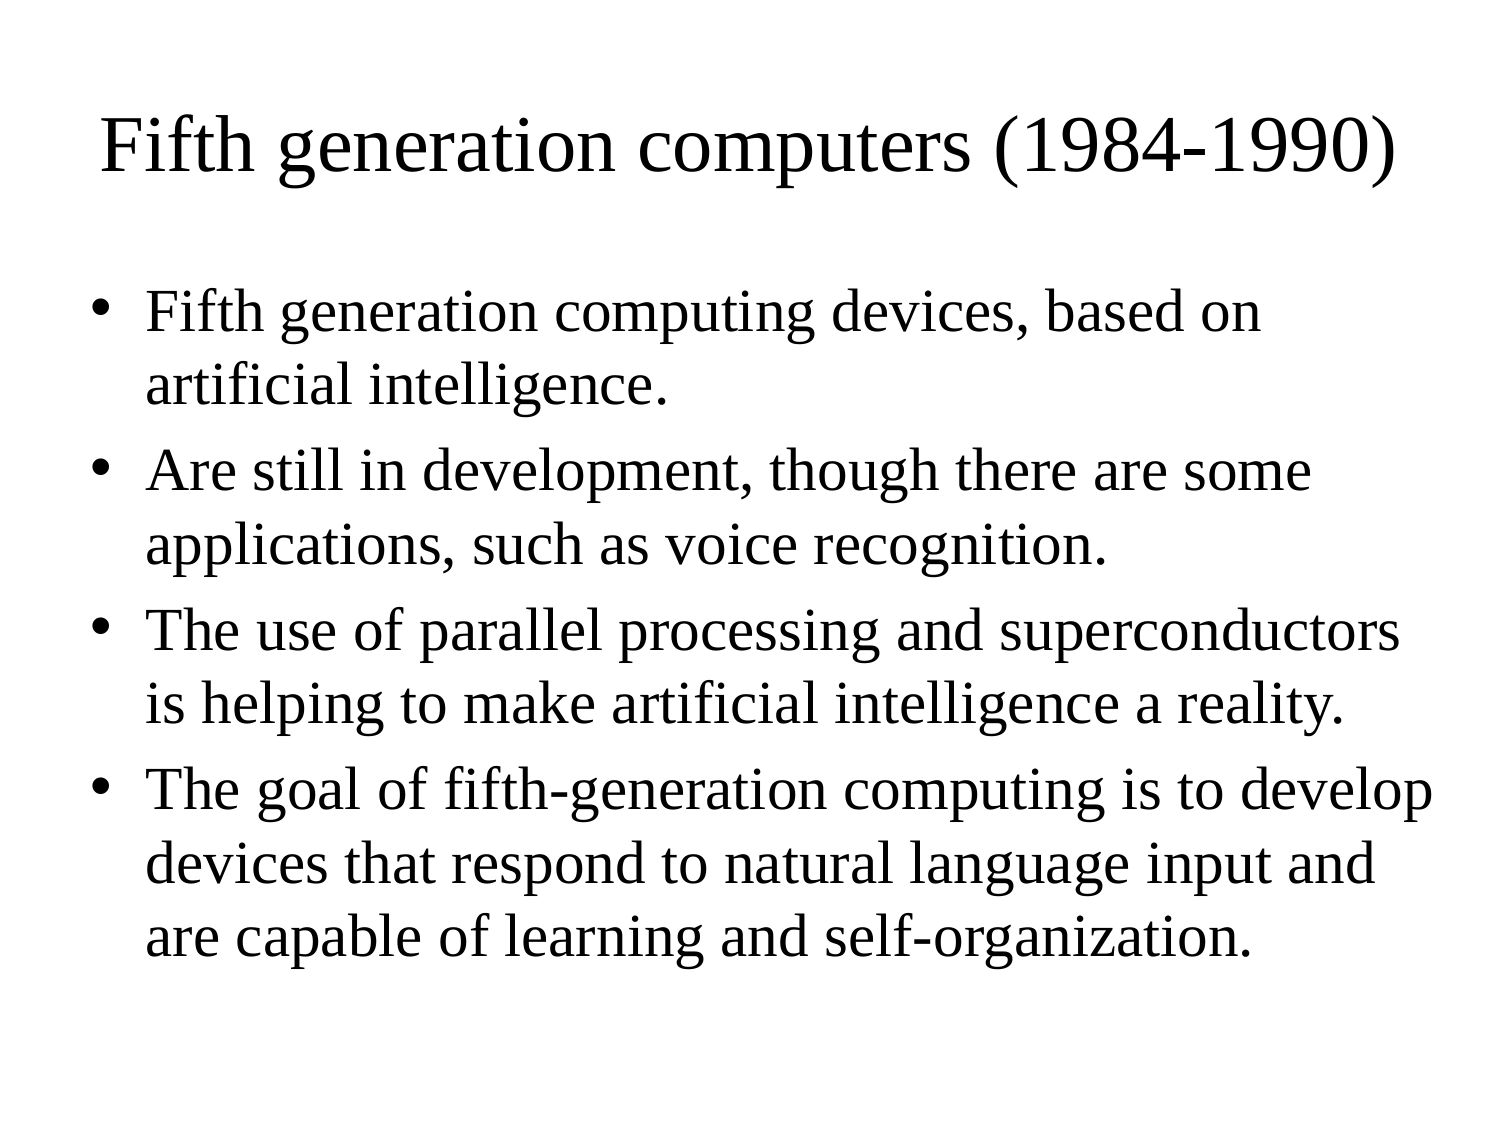

# Fifth generation computers (1984-1990)
Fifth generation computing devices, based on artificial intelligence.
Are still in development, though there are some applications, such as voice recognition.
The use of parallel processing and superconductors is helping to make artificial intelligence a reality.
The goal of fifth-generation computing is to develop devices that respond to natural language input and are capable of learning and self-organization.